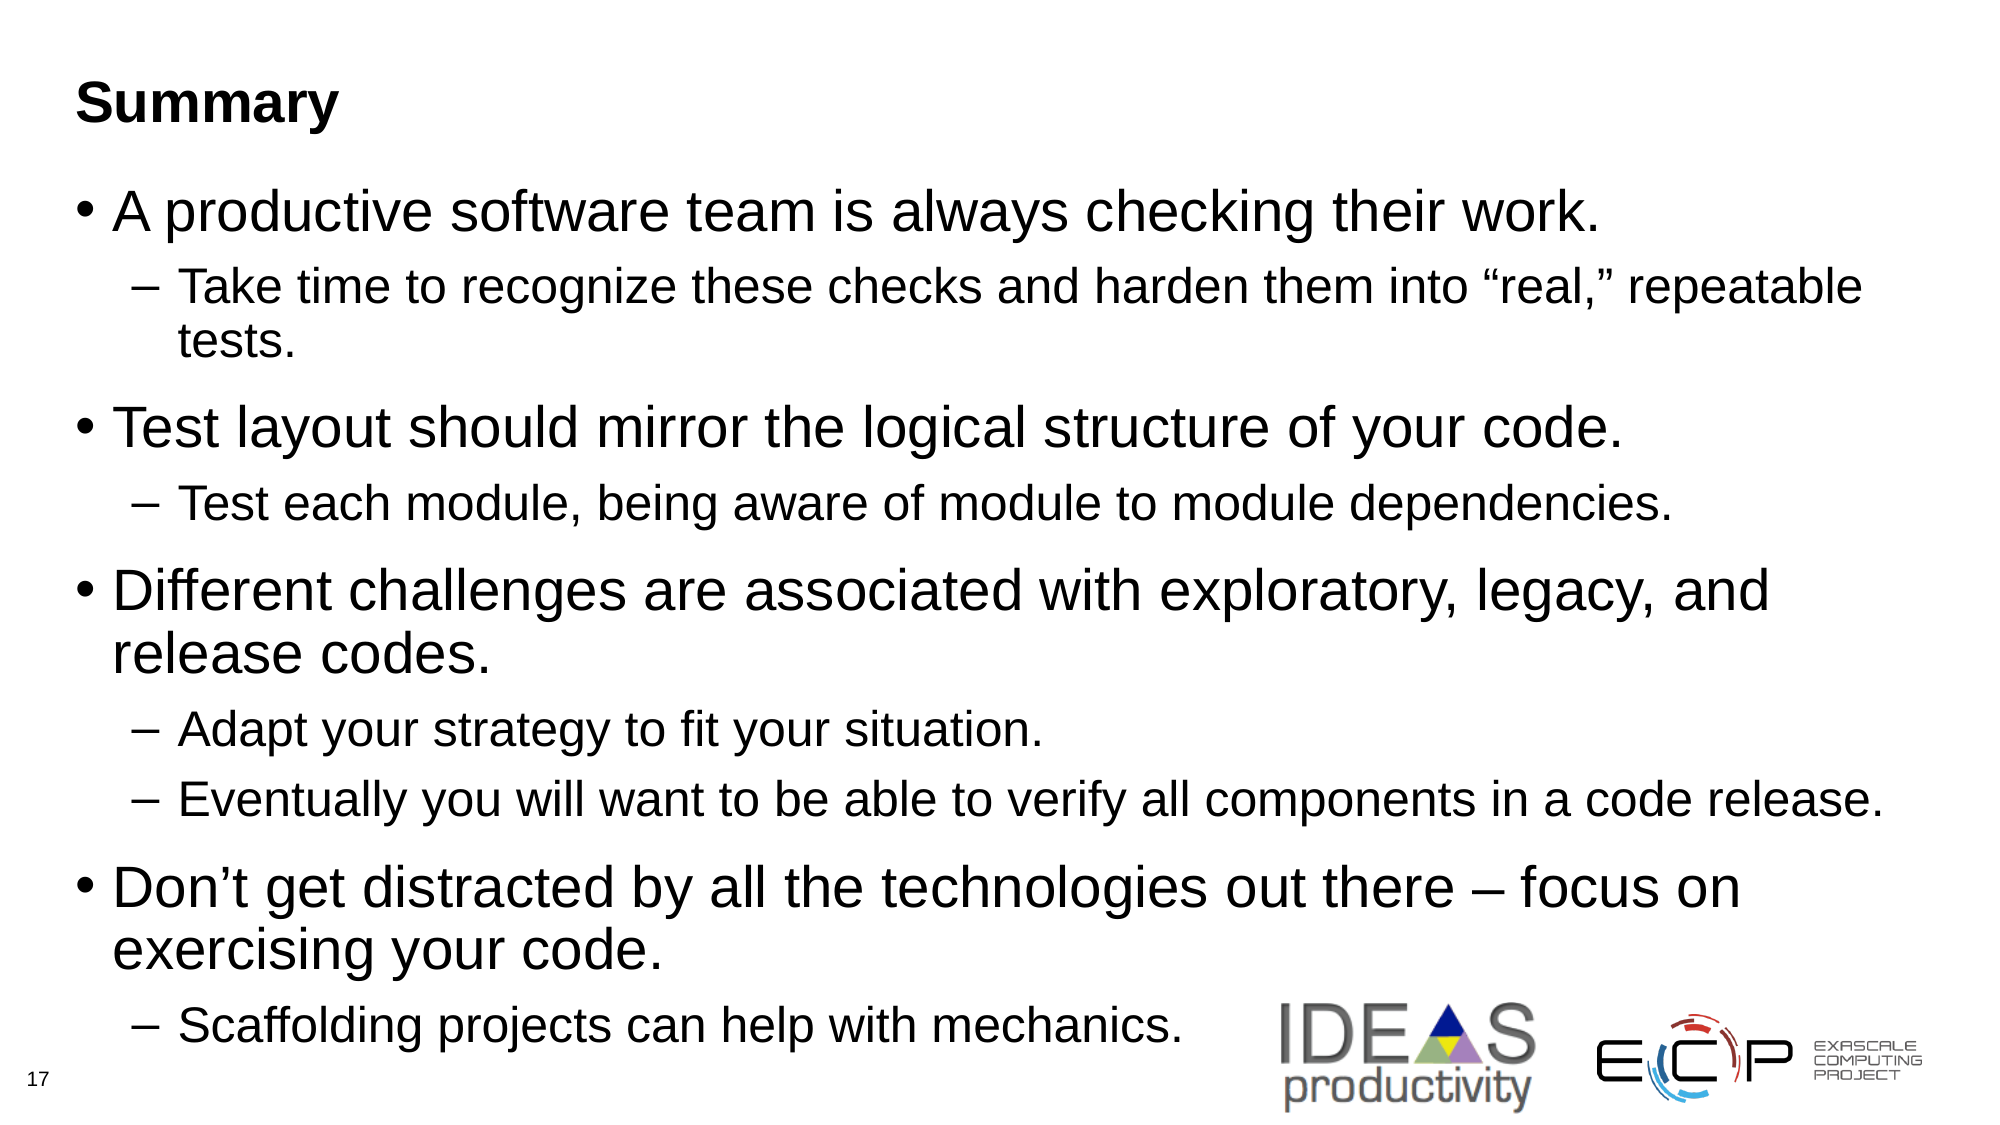

# Summary
A productive software team is always checking their work.
Take time to recognize these checks and harden them into “real,” repeatable tests.
Test layout should mirror the logical structure of your code.
Test each module, being aware of module to module dependencies.
Different challenges are associated with exploratory, legacy, and release codes.
Adapt your strategy to fit your situation.
Eventually you will want to be able to verify all components in a code release.
Don’t get distracted by all the technologies out there – focus on exercising your code.
Scaffolding projects can help with mechanics.